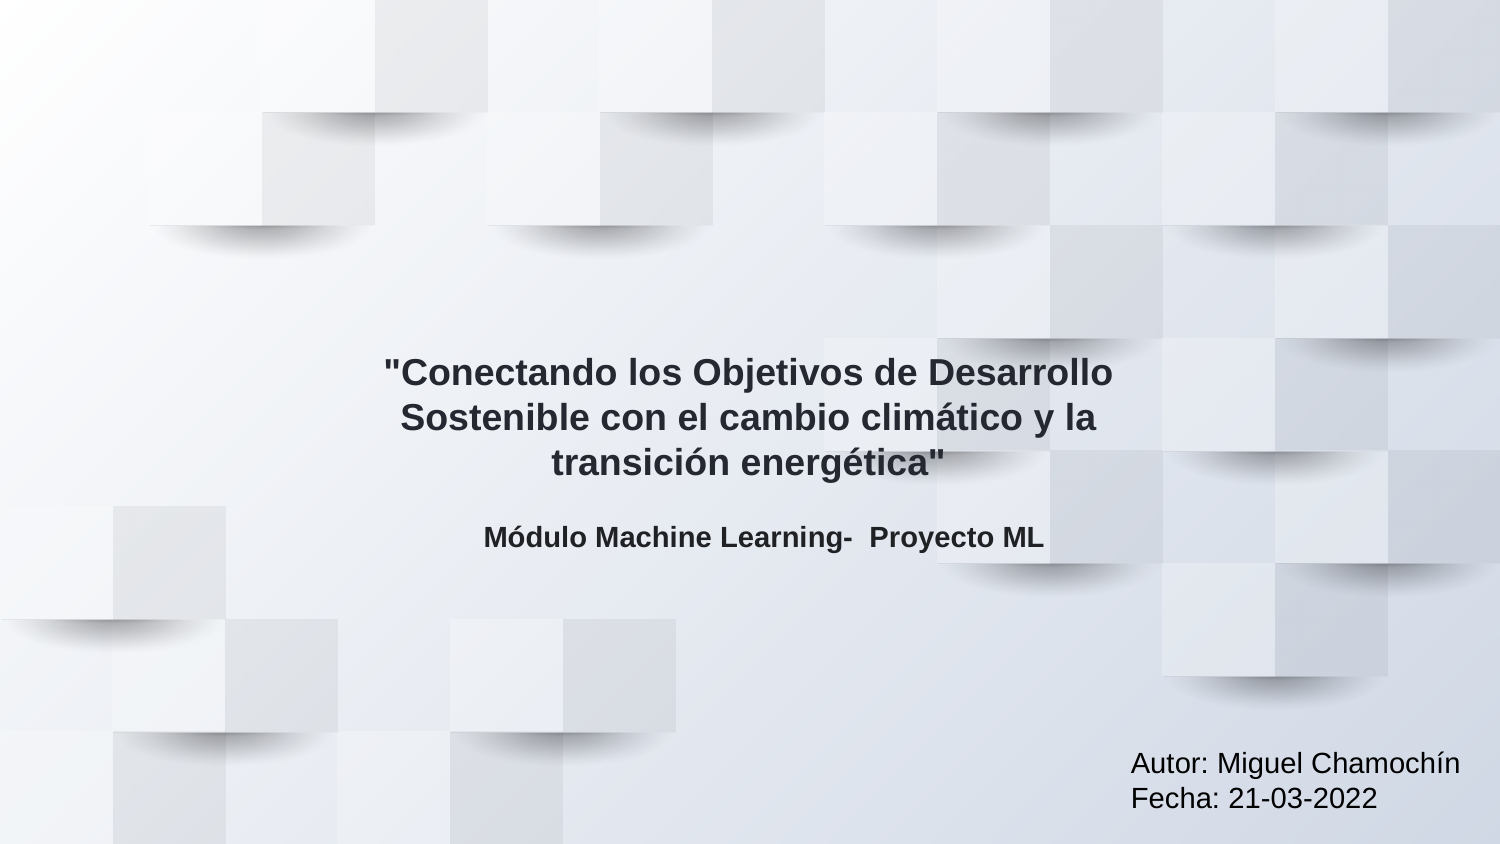

# "Conectando los Objetivos de Desarrollo Sostenible con el cambio climático y la transición energética"
Módulo Machine Learning-  Proyecto ML
Autor: Miguel Chamochín
Fecha: 21-03-2022